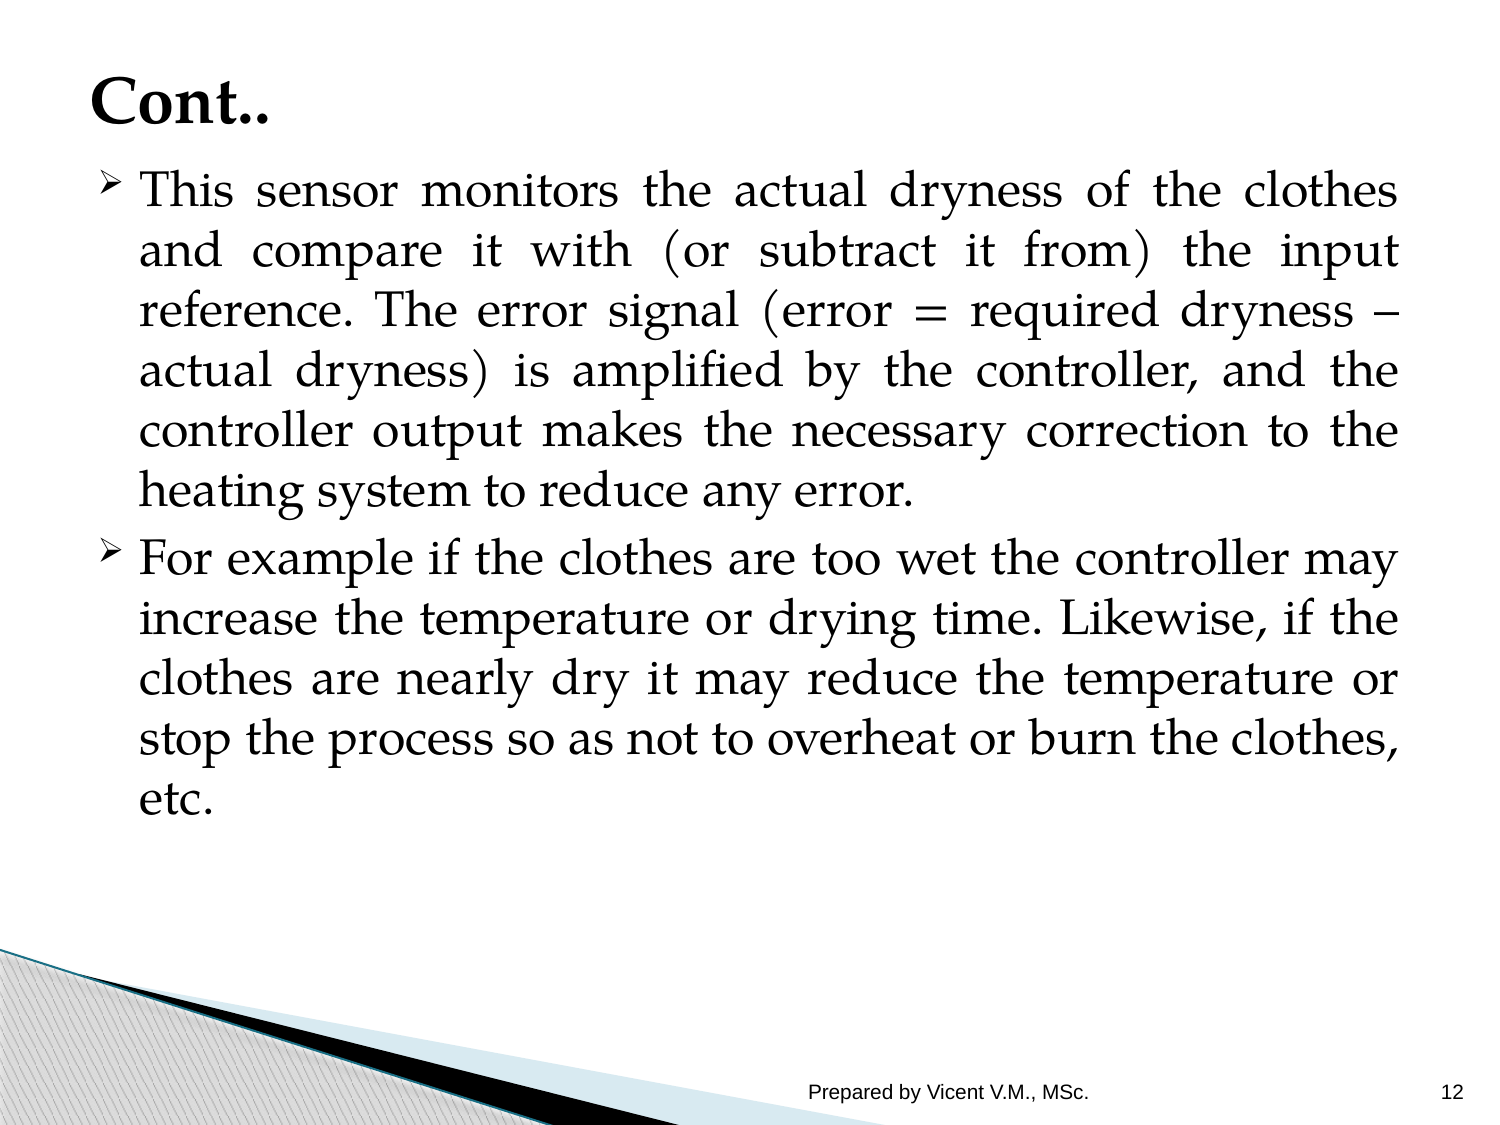

# Cont..
This sensor monitors the actual dryness of the clothes and compare it with (or subtract it from) the input reference. The error signal (error = required dryness – actual dryness) is amplified by the controller, and the controller output makes the necessary correction to the heating system to reduce any error.
For example if the clothes are too wet the controller may increase the temperature or drying time. Likewise, if the clothes are nearly dry it may reduce the temperature or stop the process so as not to overheat or burn the clothes, etc.
Prepared by Vicent V.M., MSc.
12